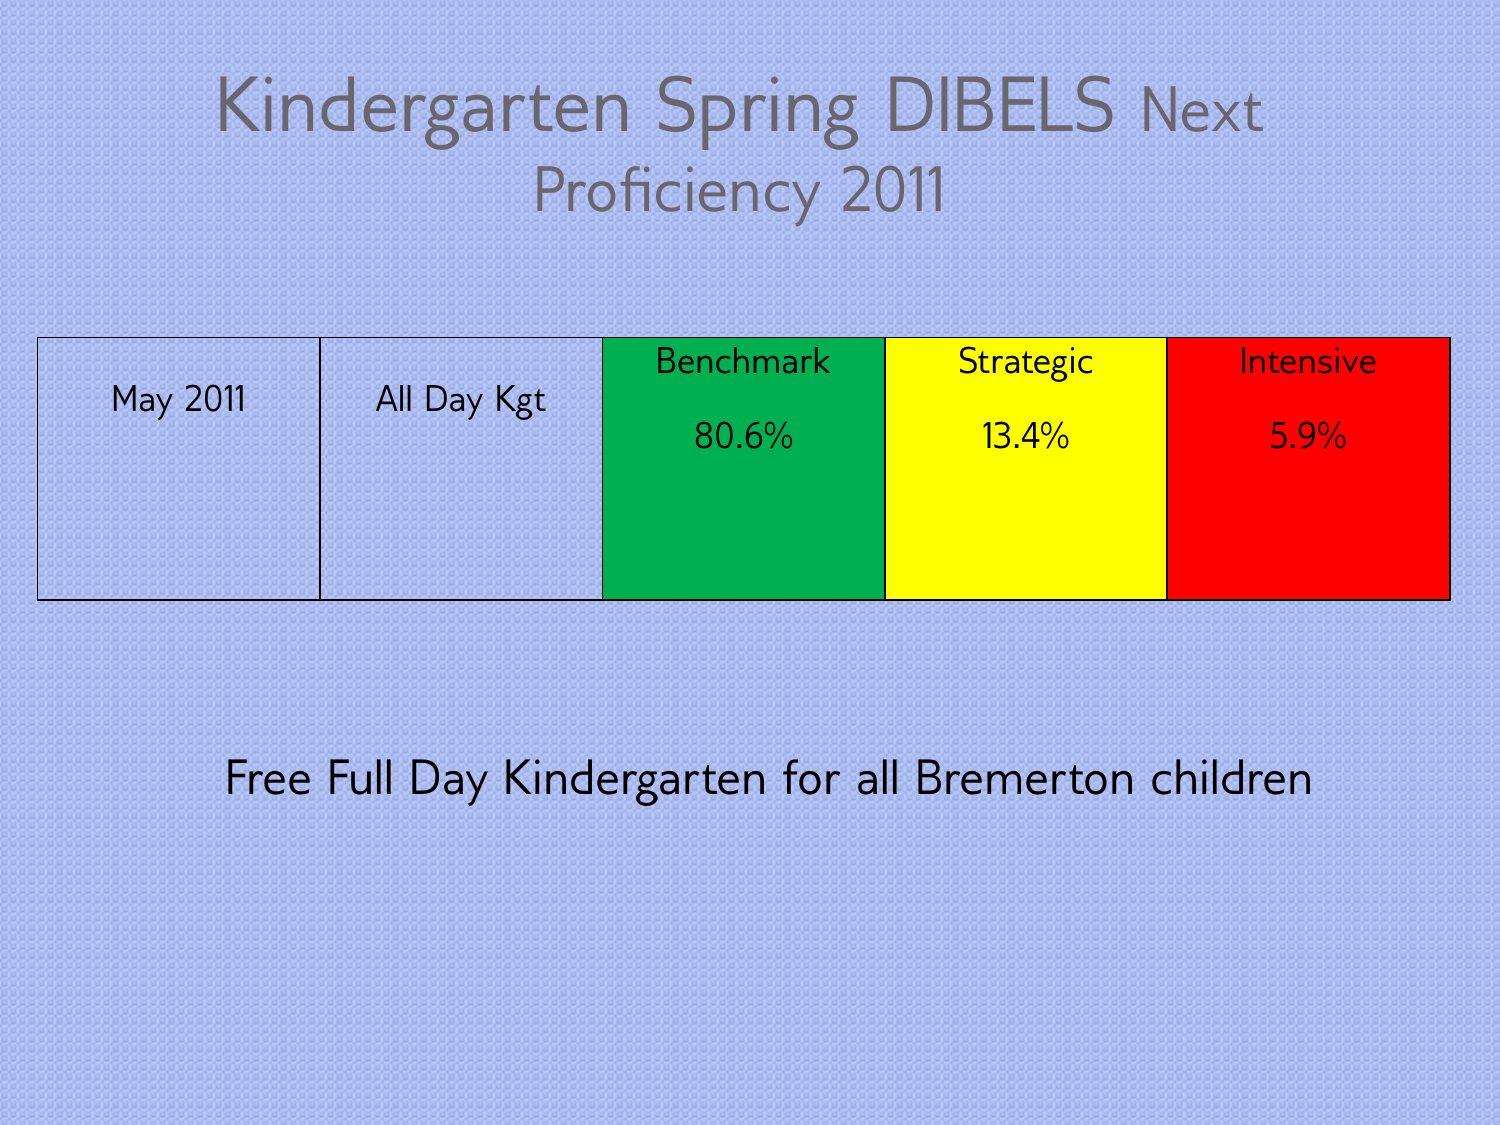

# Kindergarten Spring DIBELS Next Proficiency 2011
| May 2011 | All Day Kgt | Benchmark 80.6% | Strategic 13.4% | Intensive 5.9% |
| --- | --- | --- | --- | --- |
Free Full Day Kindergarten for all Bremerton children